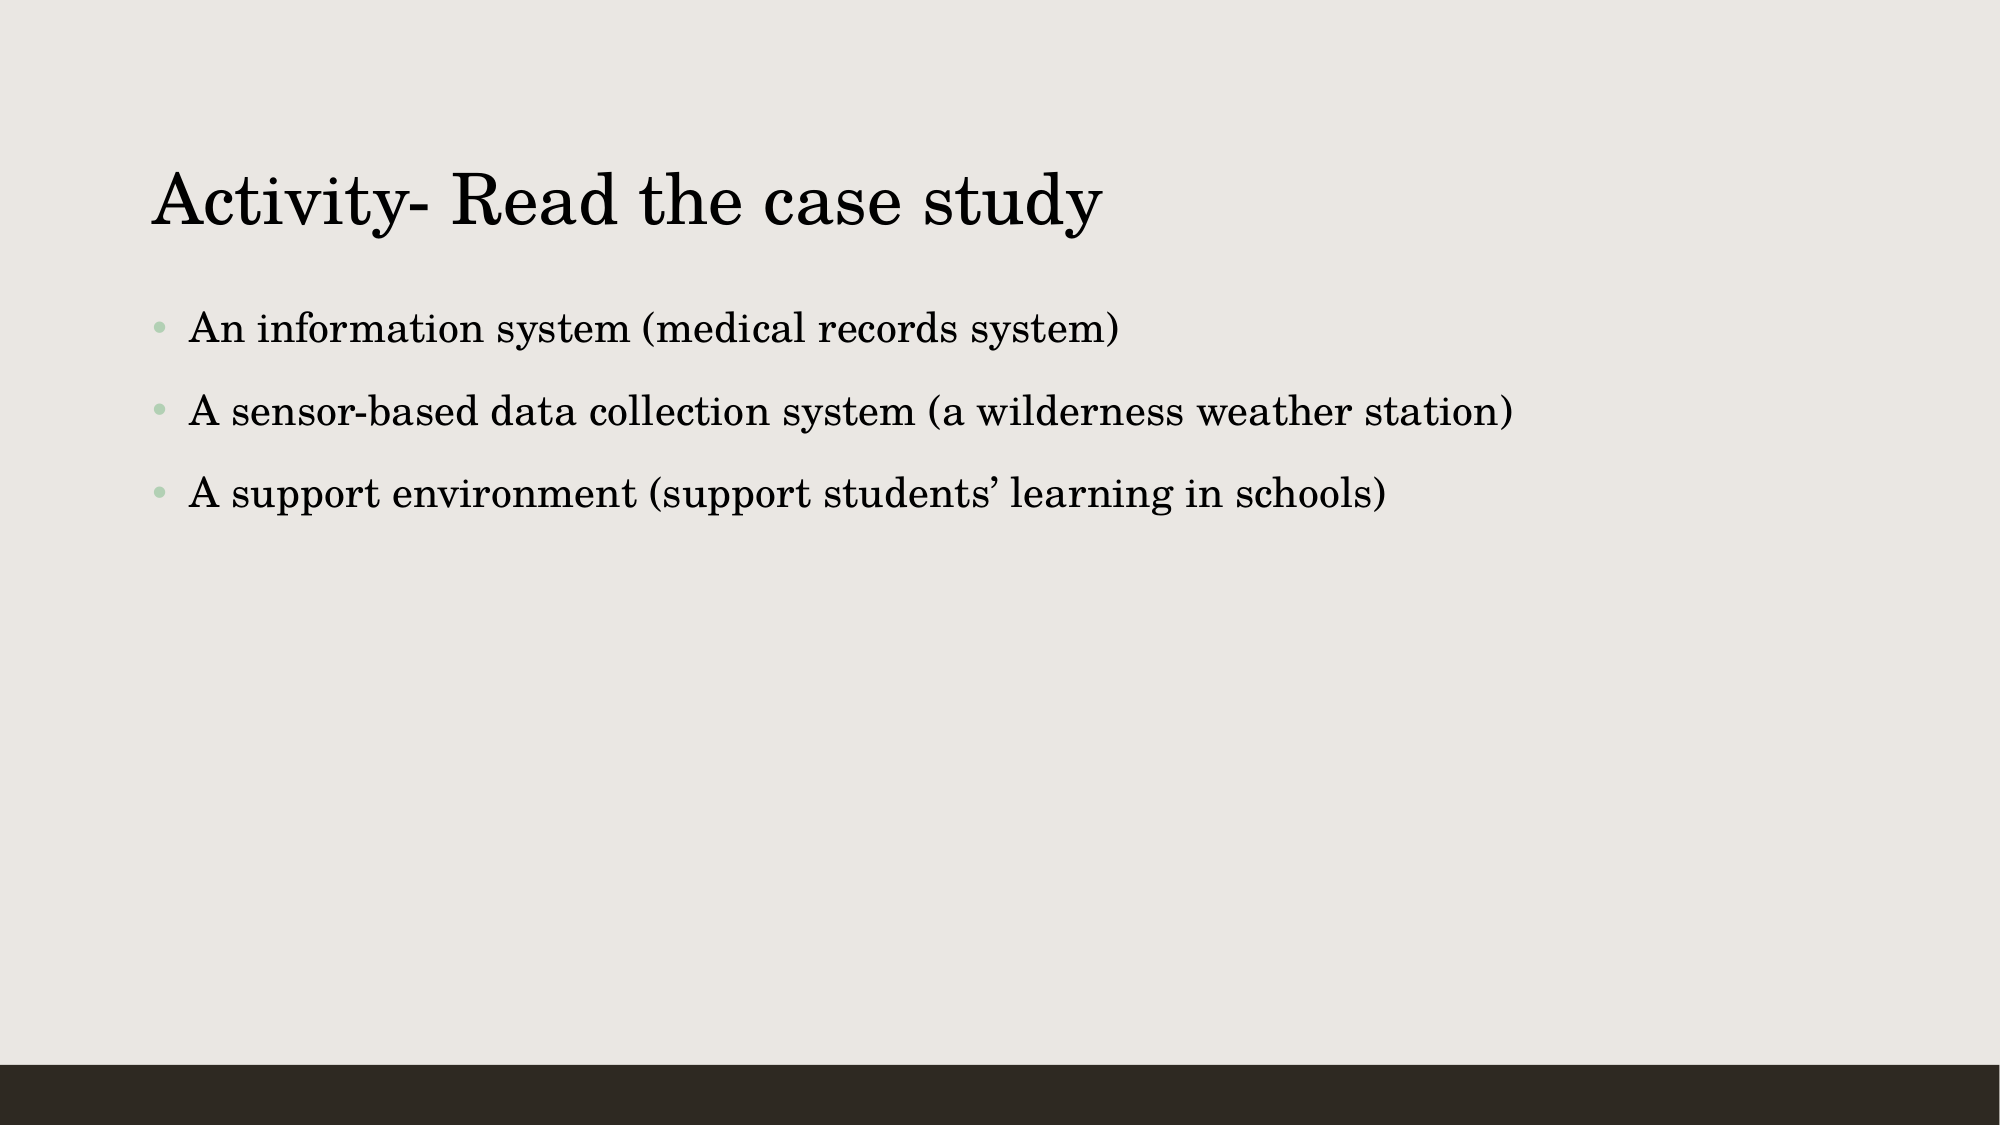

# Activity- Read the case study
An information system (medical records system)
A sensor-based data collection system (a wilderness weather station)
A support environment (support students’ learning in schools)